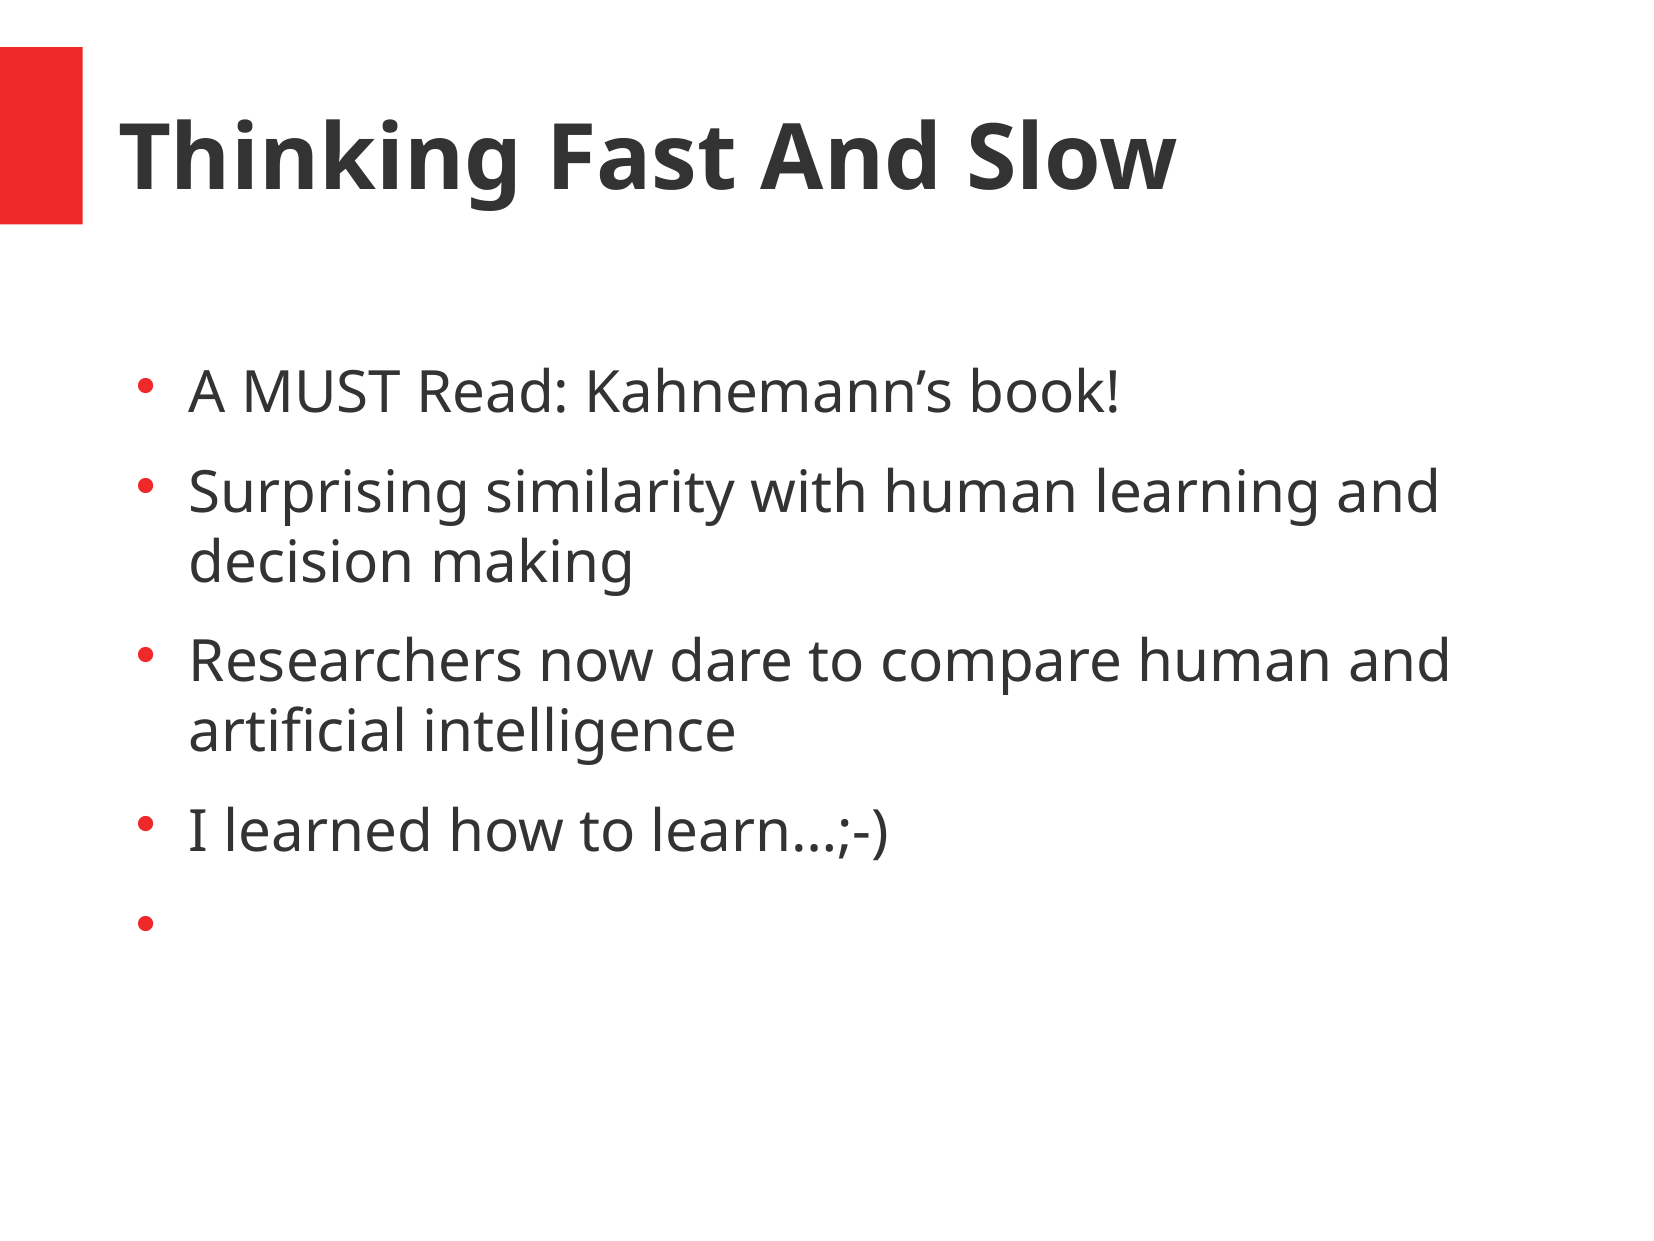

Thinking Fast And Slow
A MUST Read: Kahnemann’s book!
Surprising similarity with human learning and decision making
Researchers now dare to compare human and artificial intelligence
I learned how to learn…;-)